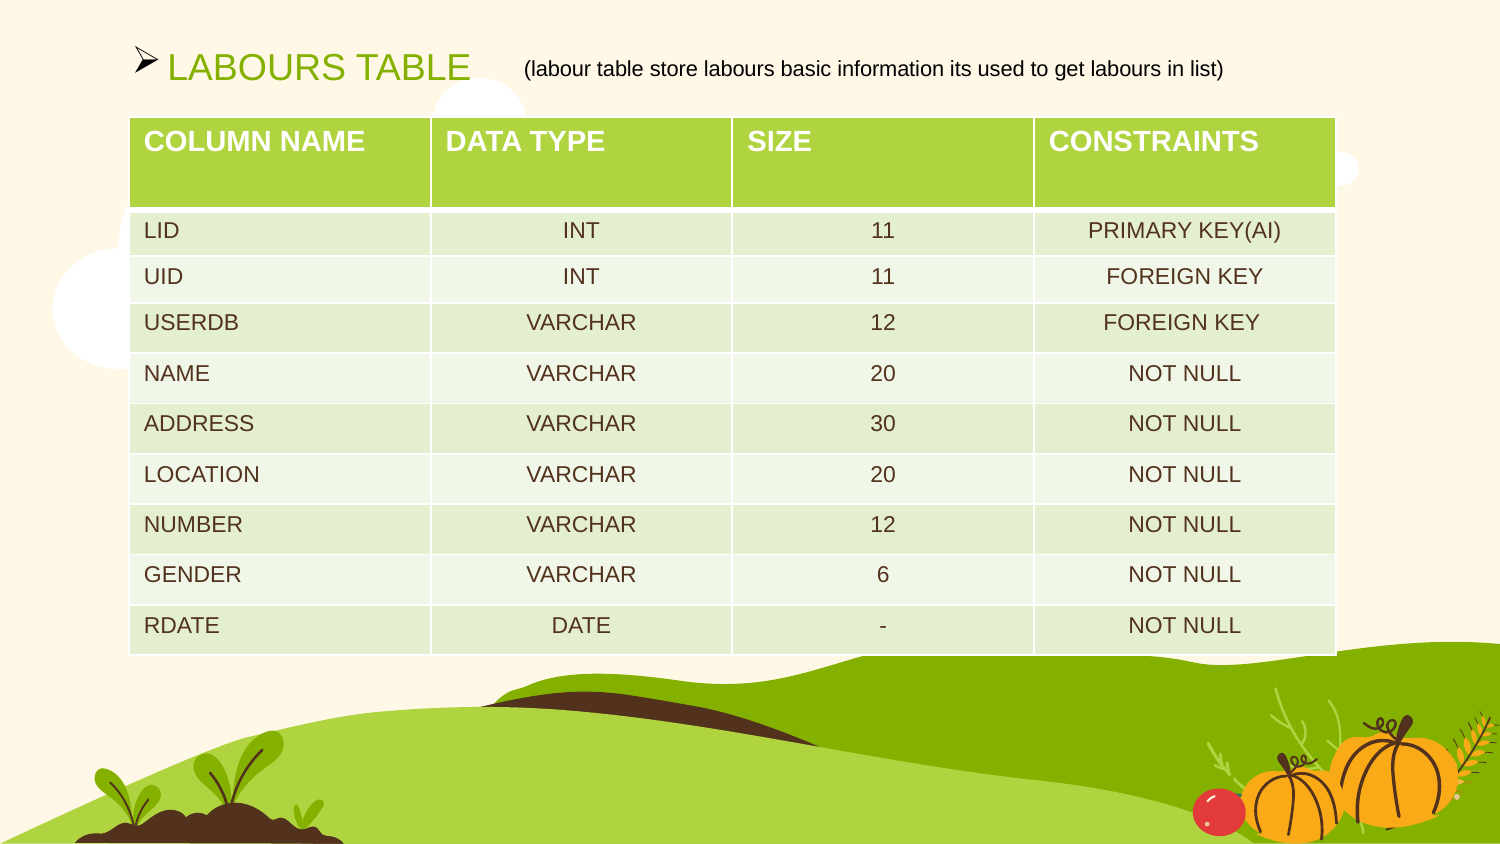

LABOURS TABLE
(labour table store labours basic information its used to get labours in list)
| COLUMN NAME | DATA TYPE | SIZE | CONSTRAINTS |
| --- | --- | --- | --- |
| LID | INT | 11 | PRIMARY KEY(AI) |
| UID | INT | 11 | FOREIGN KEY |
| USERDB | VARCHAR | 12 | FOREIGN KEY |
| NAME | VARCHAR | 20 | NOT NULL |
| ADDRESS | VARCHAR | 30 | NOT NULL |
| LOCATION | VARCHAR | 20 | NOT NULL |
| NUMBER | VARCHAR | 12 | NOT NULL |
| GENDER | VARCHAR | 6 | NOT NULL |
| RDATE | DATE | - | NOT NULL |